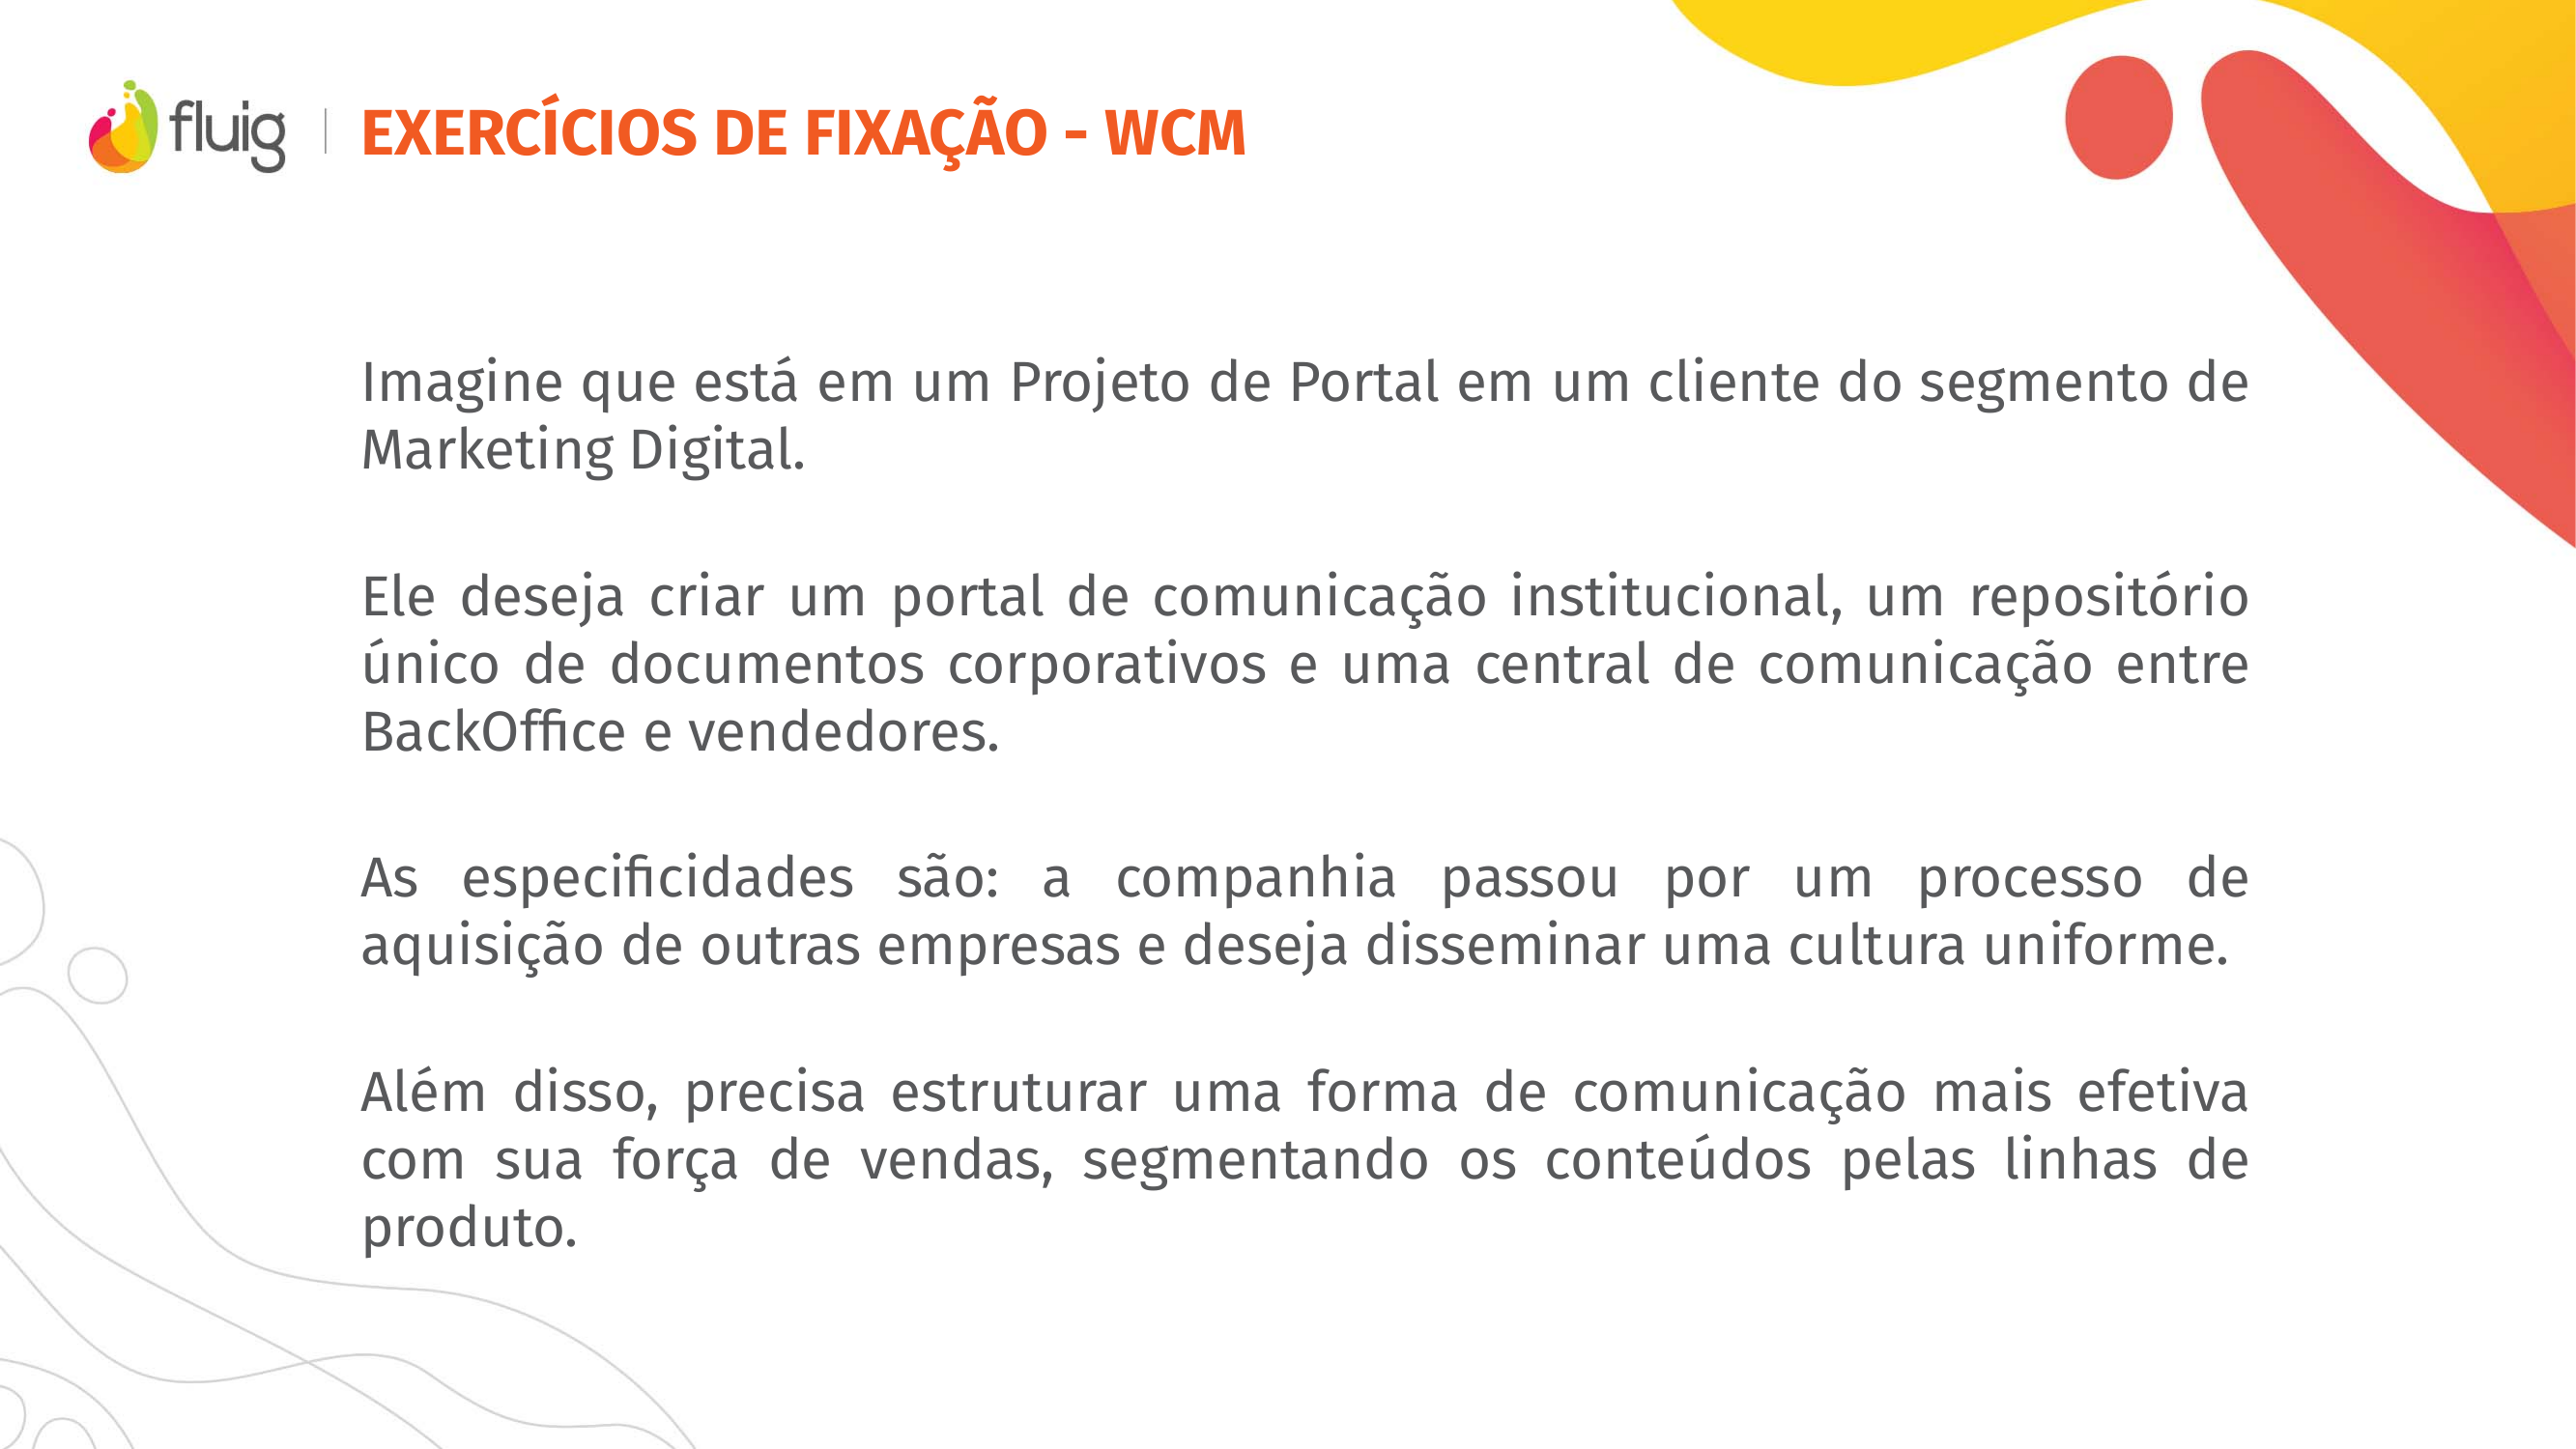

# Exercícios de fixação - wcm
Imagine que está em um Projeto de Portal em um cliente do segmento de Marketing Digital.

Ele deseja criar um portal de comunicação institucional, um repositório único de documentos corporativos e uma central de comunicação entre BackOffice e vendedores.

As especificidades são: a companhia passou por um processo de aquisição de outras empresas e deseja disseminar uma cultura uniforme.

Além disso, precisa estruturar uma forma de comunicação mais efetiva com sua força de vendas, segmentando os conteúdos pelas linhas de produto.